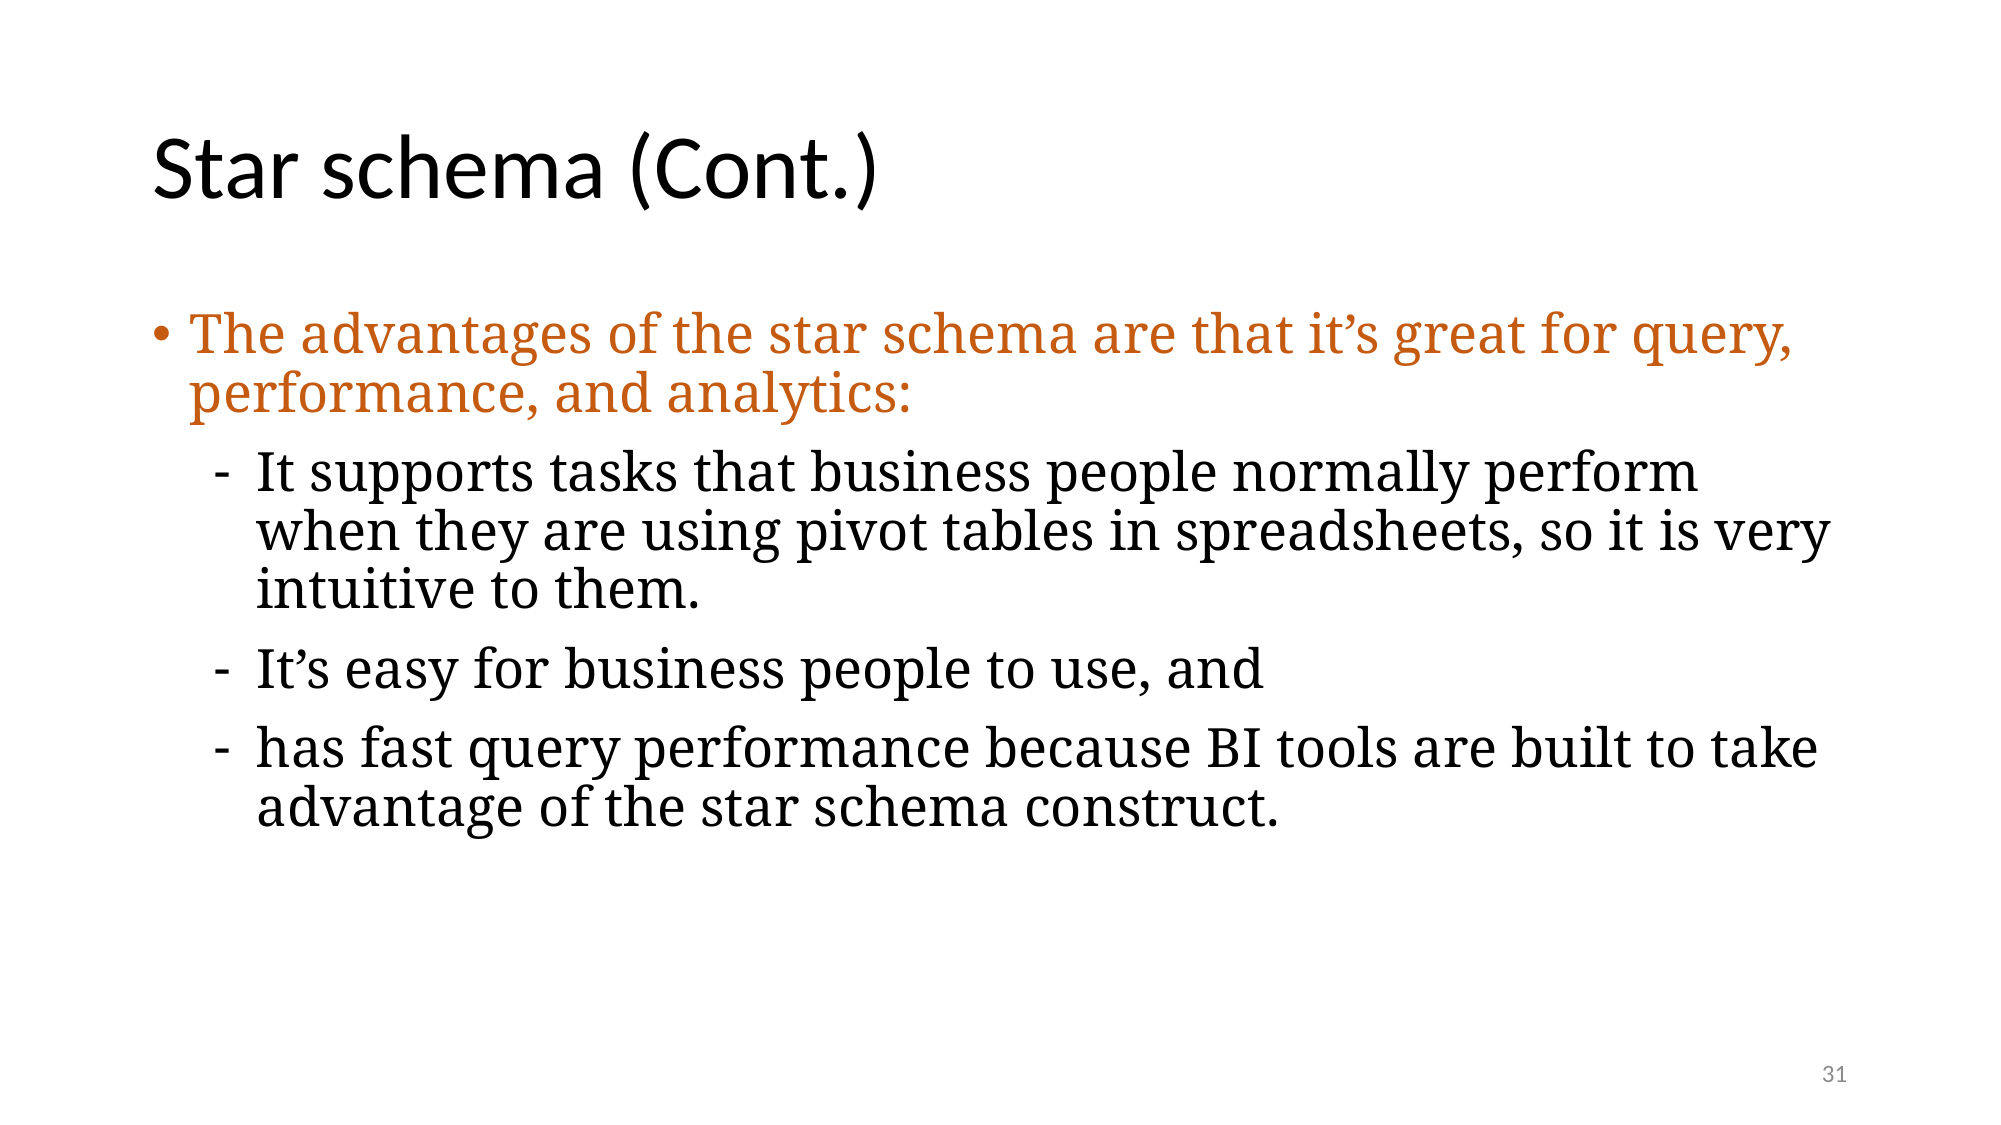

# Star schema (Cont.)
The advantages of the star schema are that it’s great for query, performance, and analytics:
It supports tasks that business people normally perform when they are using pivot tables in spreadsheets, so it is very intuitive to them.
It’s easy for business people to use, and
has fast query performance because BI tools are built to take advantage of the star schema construct.
31